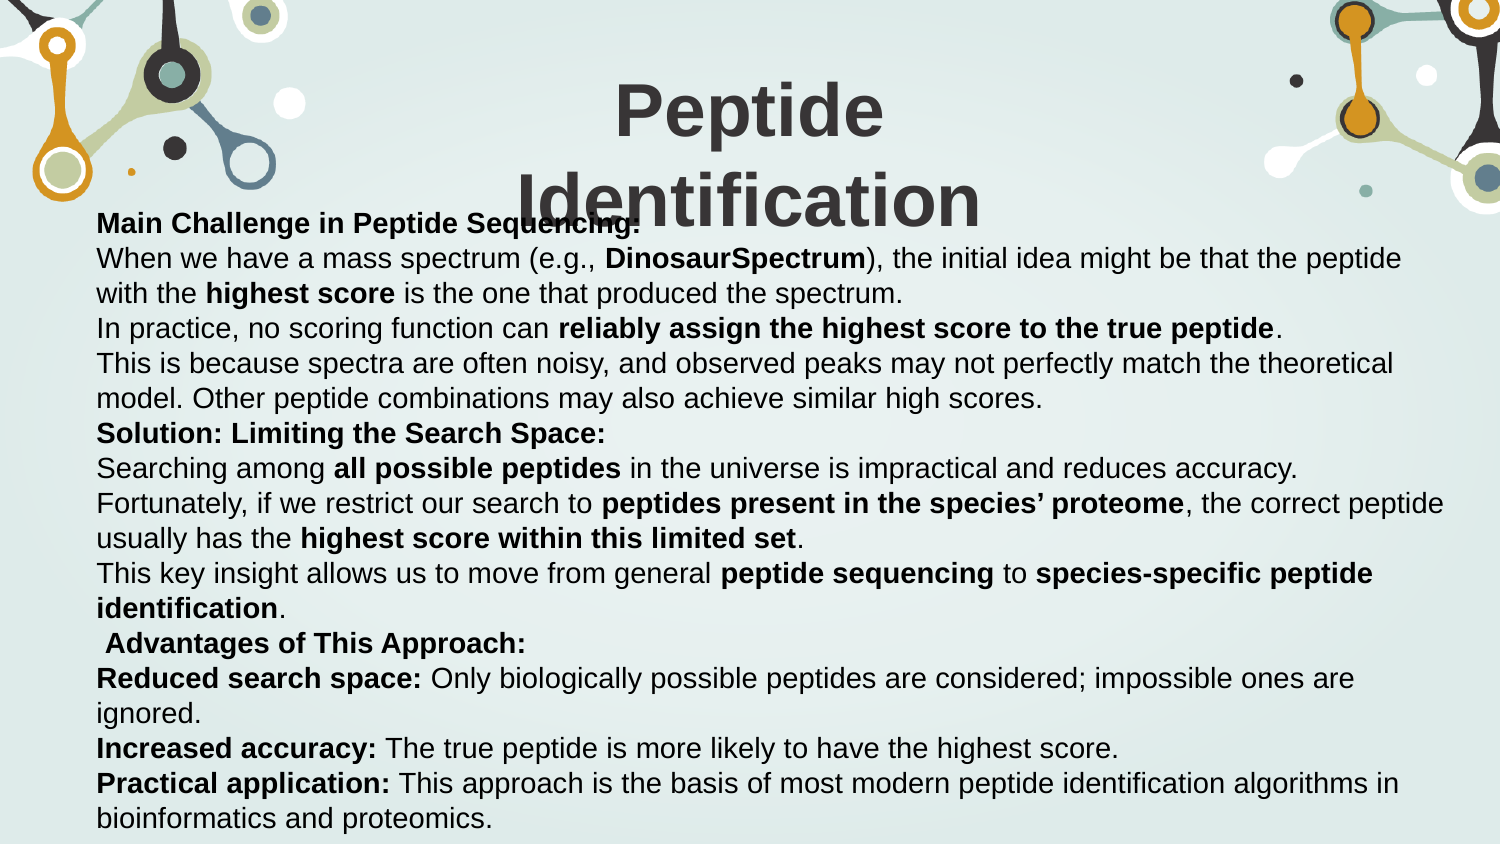

# Peptide Identification
Main Challenge in Peptide Sequencing:
When we have a mass spectrum (e.g., DinosaurSpectrum), the initial idea might be that the peptide with the highest score is the one that produced the spectrum.
In practice, no scoring function can reliably assign the highest score to the true peptide.
This is because spectra are often noisy, and observed peaks may not perfectly match the theoretical model. Other peptide combinations may also achieve similar high scores.
Solution: Limiting the Search Space:
Searching among all possible peptides in the universe is impractical and reduces accuracy.
Fortunately, if we restrict our search to peptides present in the species’ proteome, the correct peptide usually has the highest score within this limited set.
This key insight allows us to move from general peptide sequencing to species-specific peptide identification.
 Advantages of This Approach:
Reduced search space: Only biologically possible peptides are considered; impossible ones are ignored.
Increased accuracy: The true peptide is more likely to have the highest score.
Practical application: This approach is the basis of most modern peptide identification algorithms in bioinformatics and proteomics.